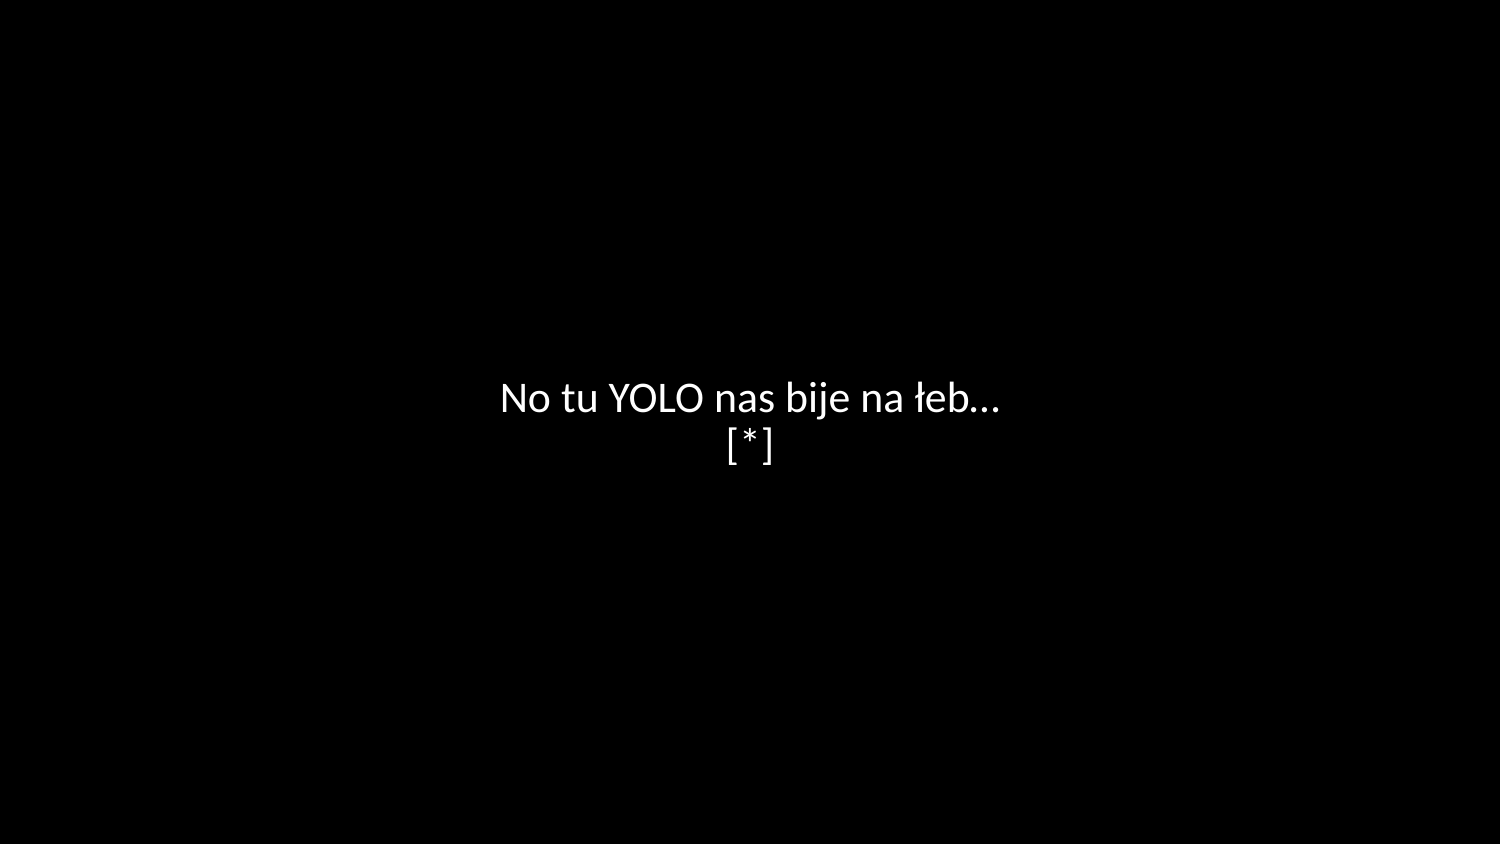

No tu YOLO nas bije na łeb…
[*]